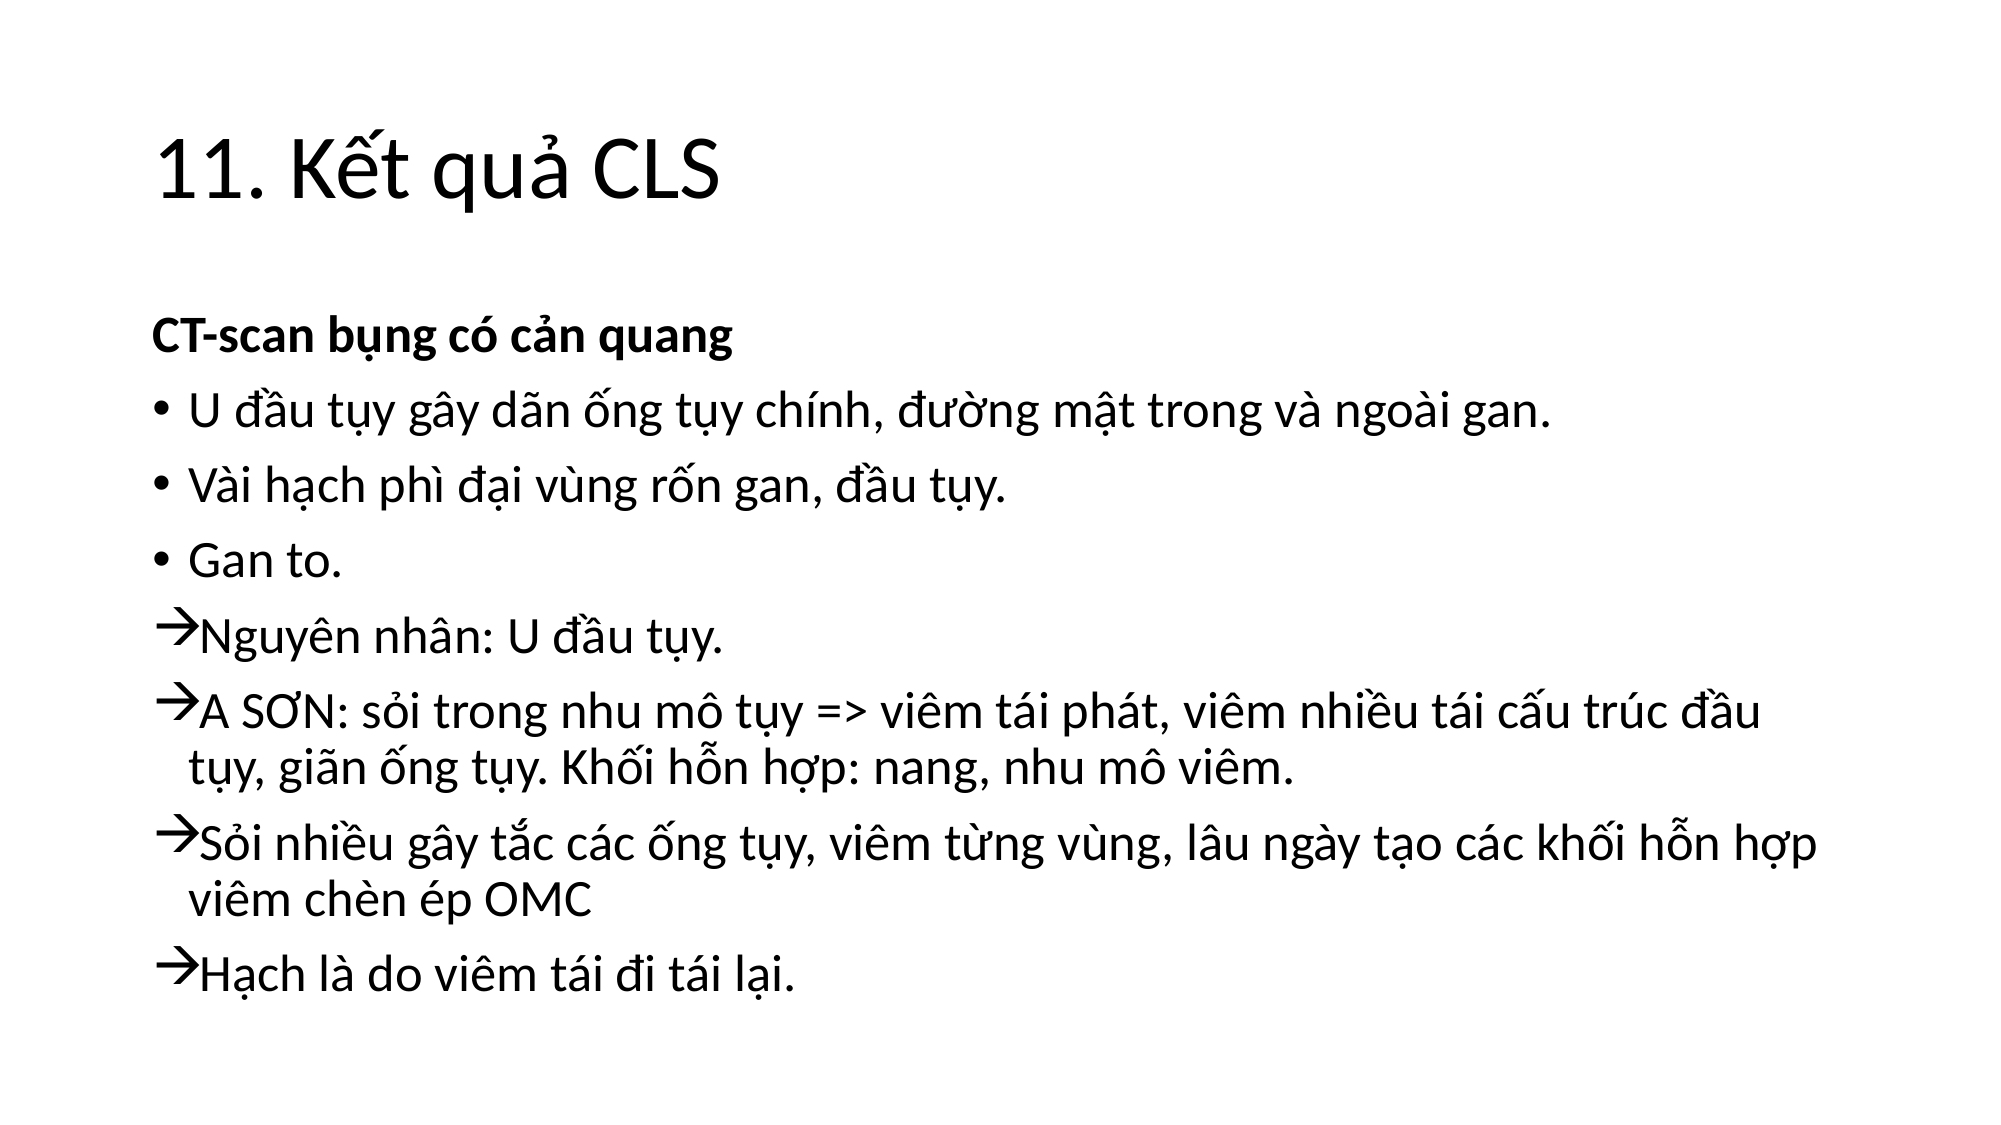

# 11. Kết quả CLS
CT-scan bụng có cản quang
U đầu tụy gây dãn ống tụy chính, đường mật trong và ngoài gan.
Vài hạch phì đại vùng rốn gan, đầu tụy.
Gan to.
Nguyên nhân: U đầu tụy.
A SƠN: sỏi trong nhu mô tụy => viêm tái phát, viêm nhiều tái cấu trúc đầu tụy, giãn ống tụy. Khối hỗn hợp: nang, nhu mô viêm.
Sỏi nhiều gây tắc các ống tụy, viêm từng vùng, lâu ngày tạo các khối hỗn hợp viêm chèn ép OMC
Hạch là do viêm tái đi tái lại.